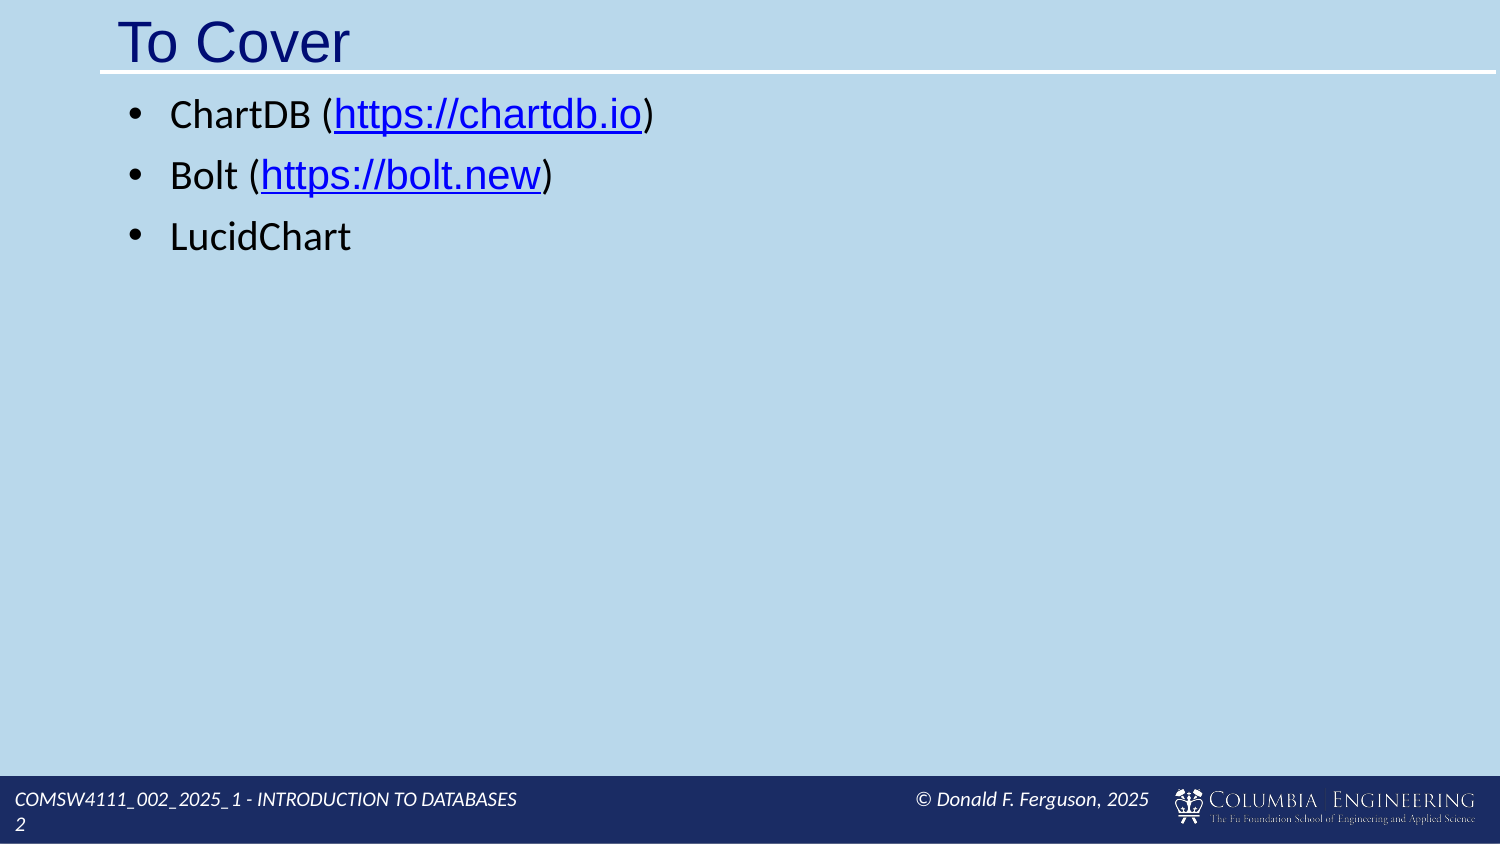

# To Cover
ChartDB (https://chartdb.io)
Bolt (https://bolt.new)
LucidChart